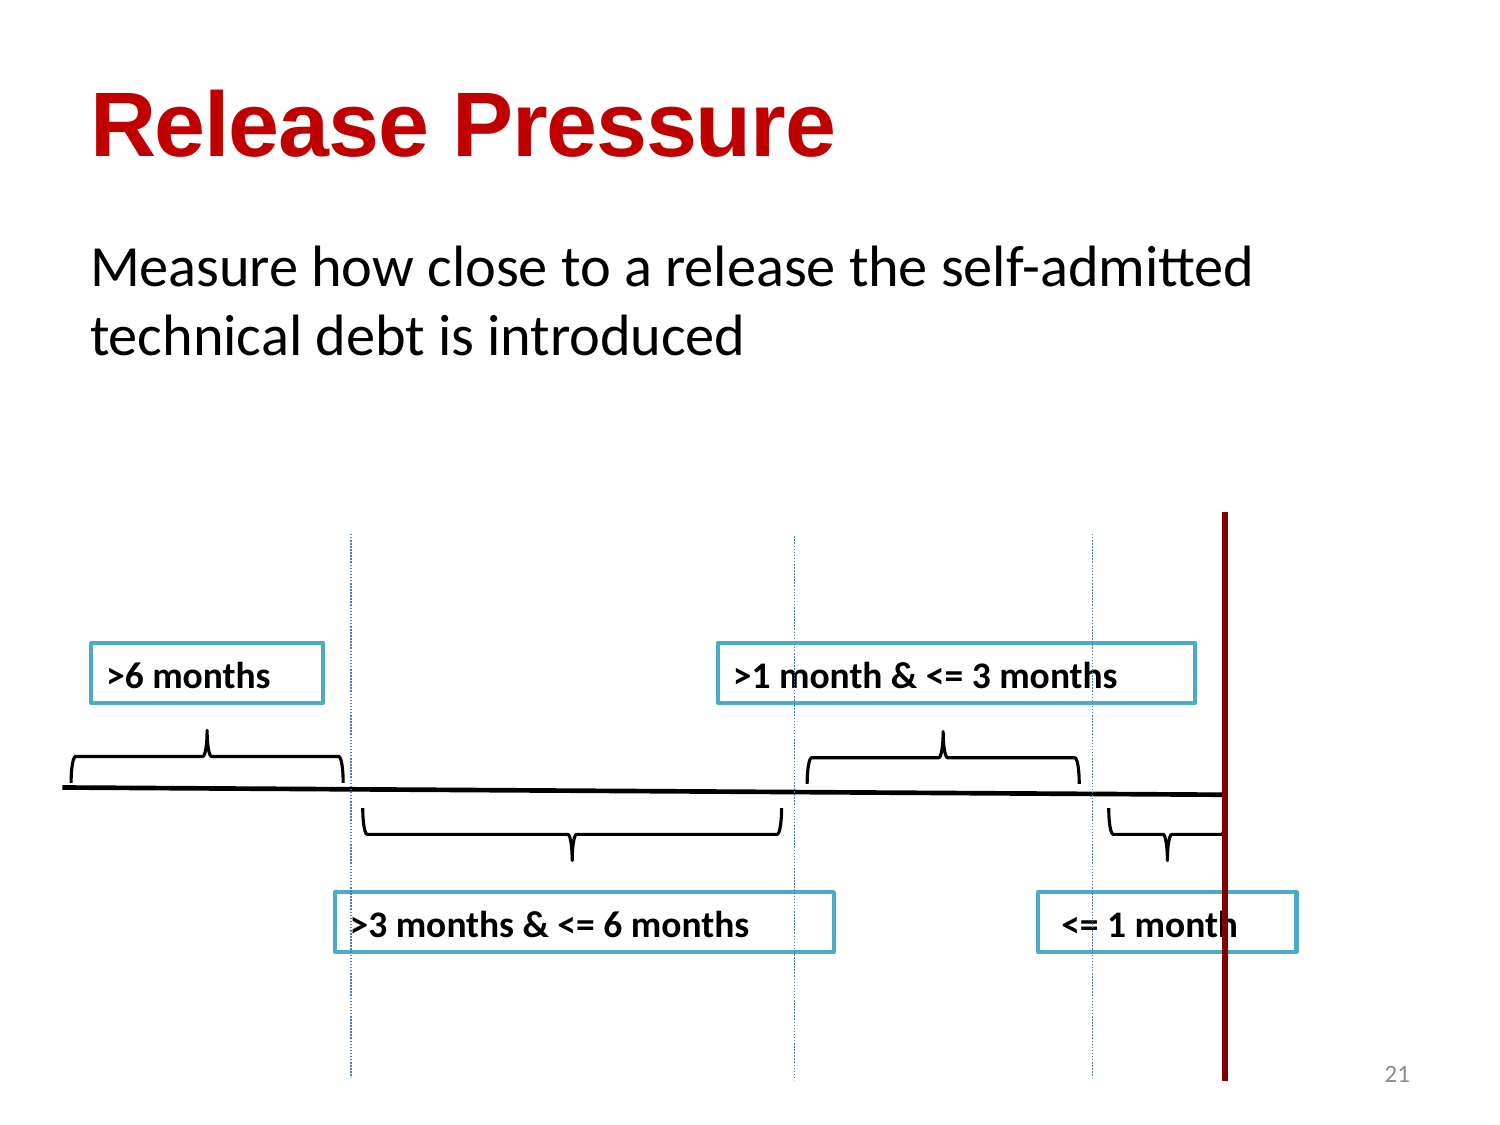

Release Pressure
Measure how close to a release the self-admitted technical debt is introduced

>6 months
>1 month & <= 3 months

>3 months & <= 6 months
 <= 1 month
21